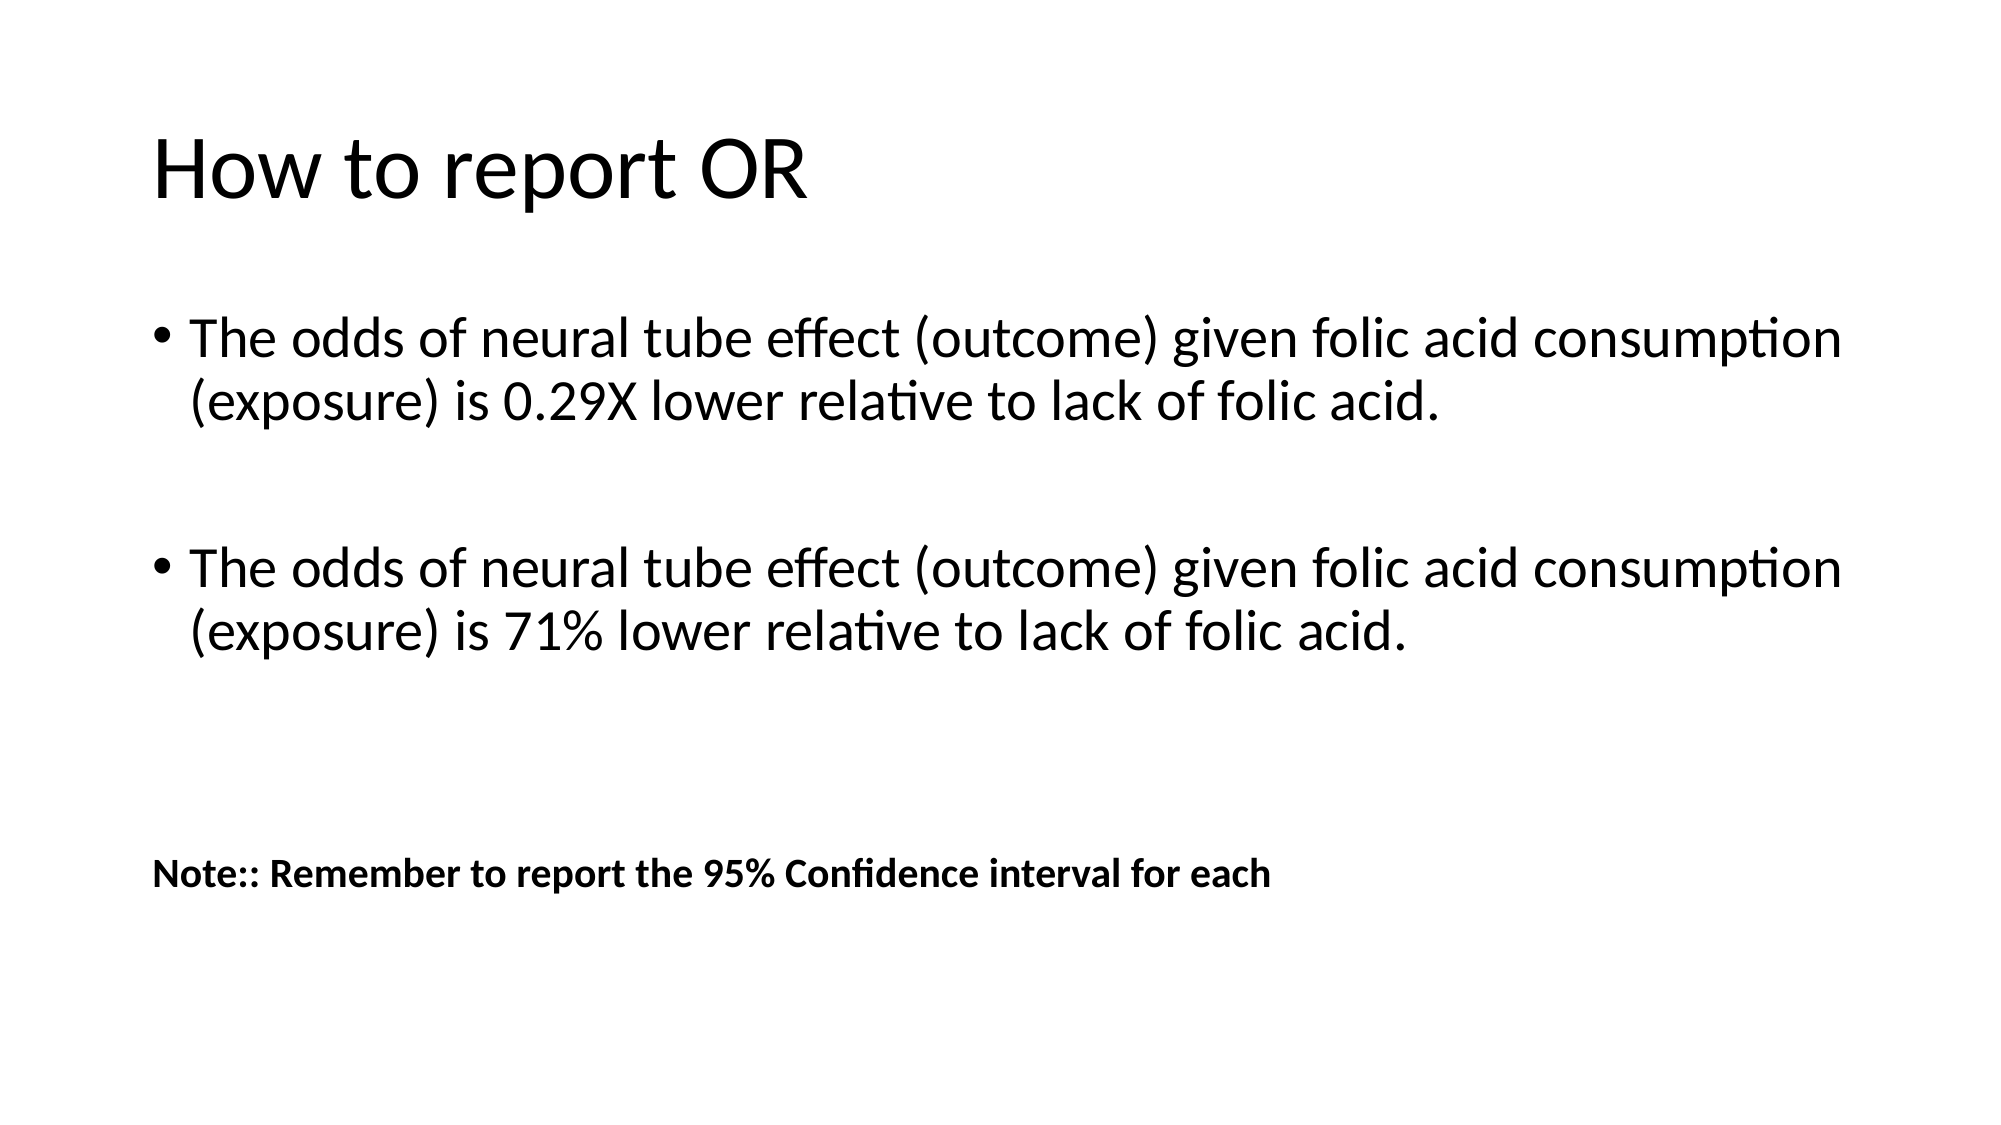

# How to report OR
The odds of neural tube effect (outcome) given folic acid consumption (exposure) is 0.29X lower relative to lack of folic acid.

The odds of neural tube effect (outcome) given folic acid consumption (exposure) is 71% lower relative to lack of folic acid.

Note:: Remember to report the 95% Confidence interval for each